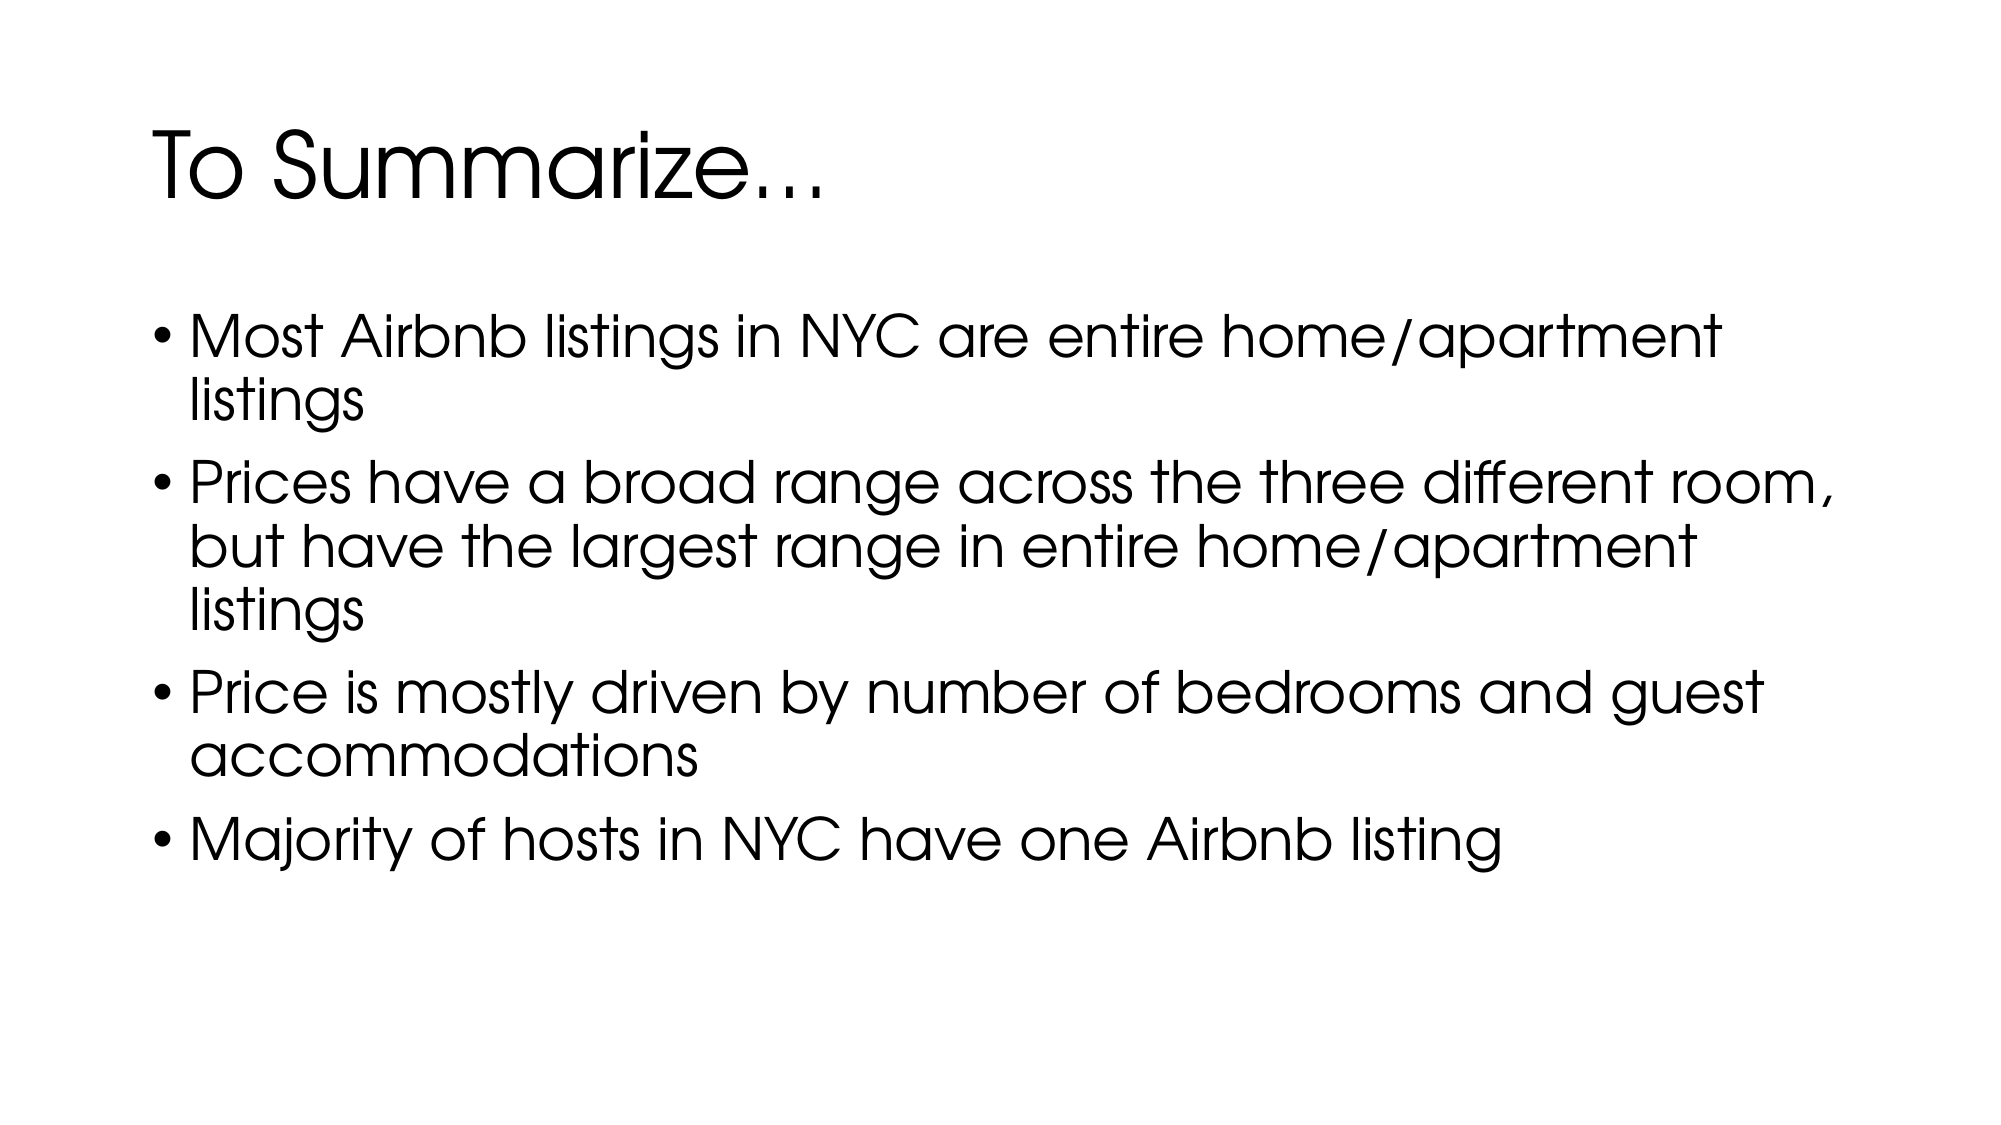

# To Summarize…
Most Airbnb listings in NYC are entire home/apartment listings
Prices have a broad range across the three different room, but have the largest range in entire home/apartment listings
Price is mostly driven by number of bedrooms and guest accommodations
Majority of hosts in NYC have one Airbnb listing